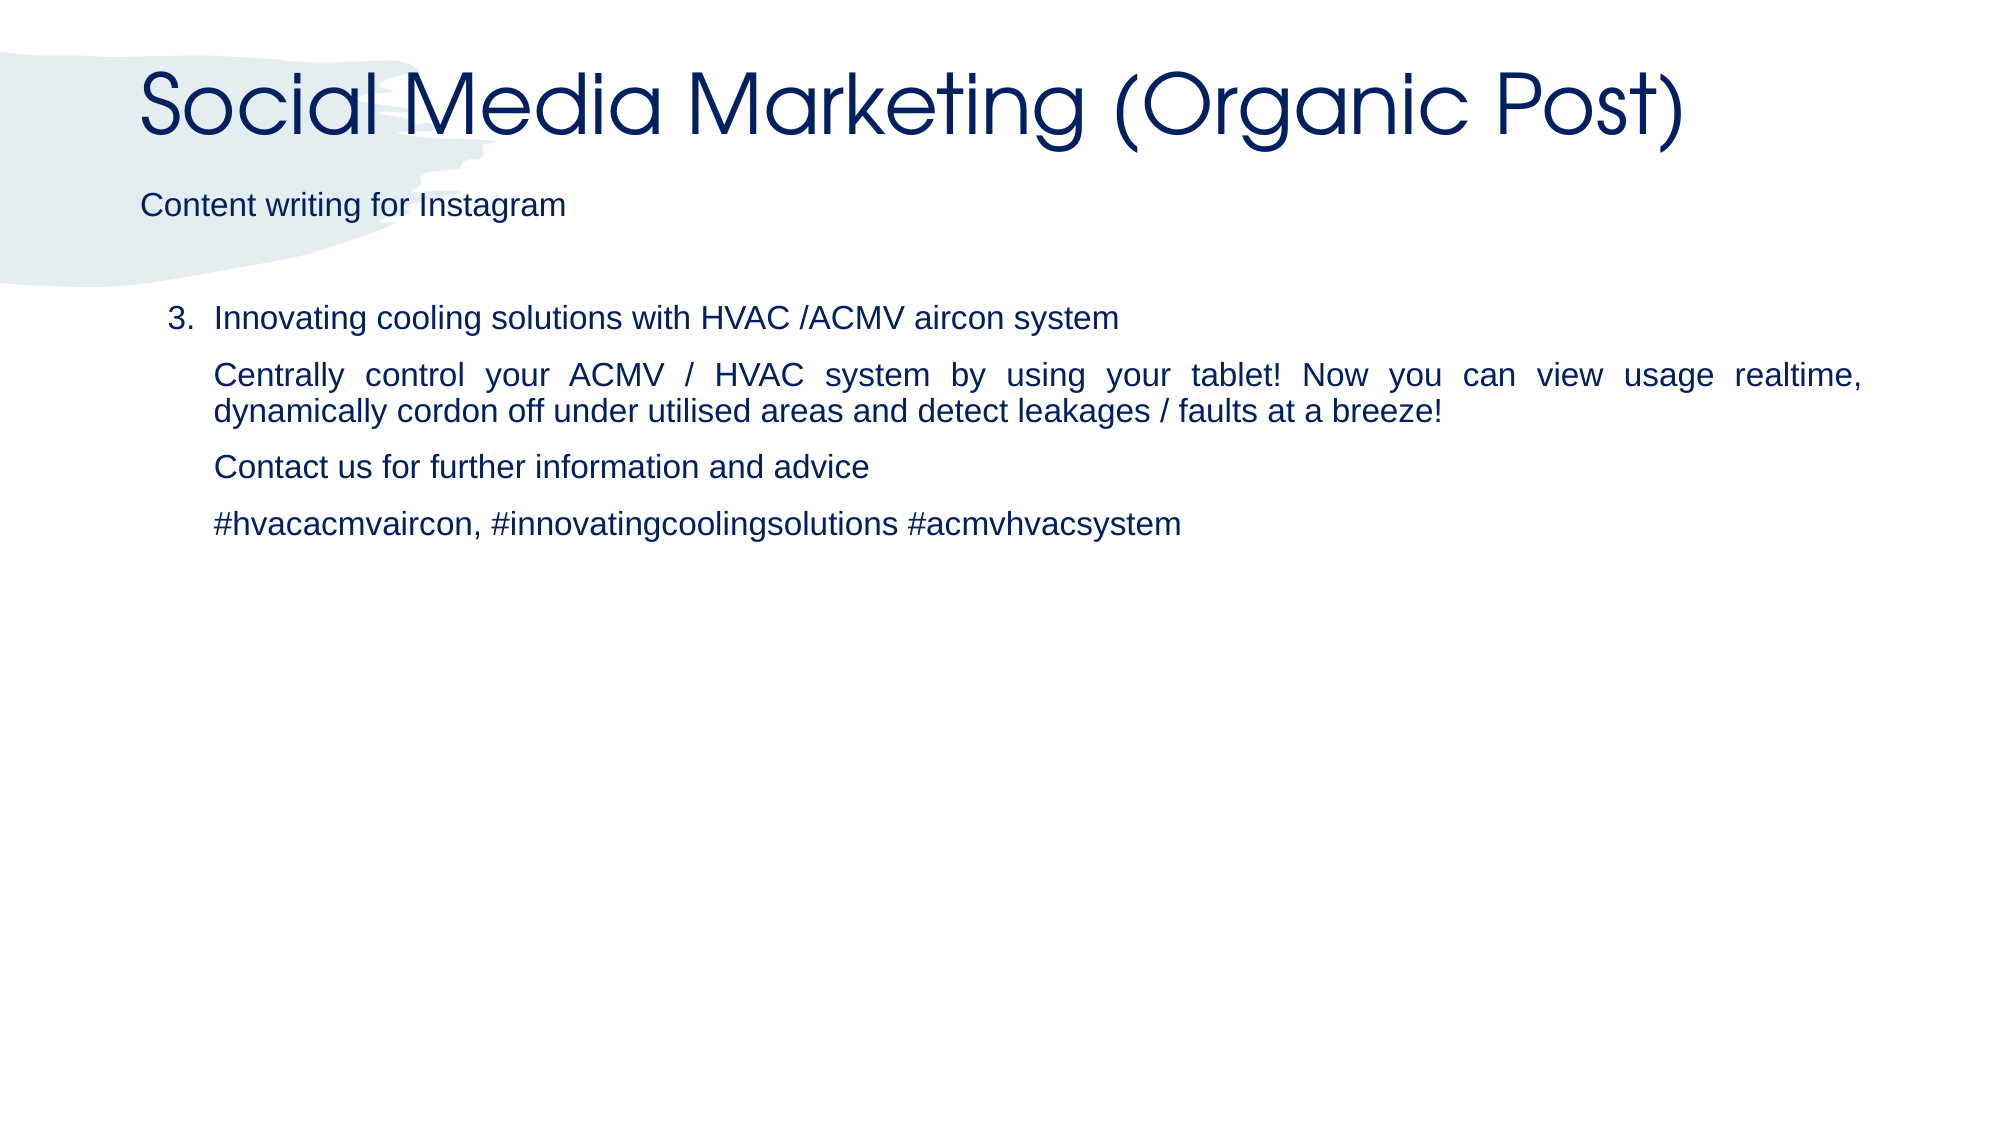

Social Media Marketing (Organic Post)
Content writing for Instagram

   3.  Innovating cooling solutions with HVAC /ACMV aircon system
Centrally control your ACMV / HVAC system by using your tablet! Now you can view usage realtime, dynamically cordon off under utilised areas and detect leakages / faults at a breeze!
        Contact us for further information and advice
        #hvacacmvaircon, #innovatingcoolingsolutions #acmvhvacsystem